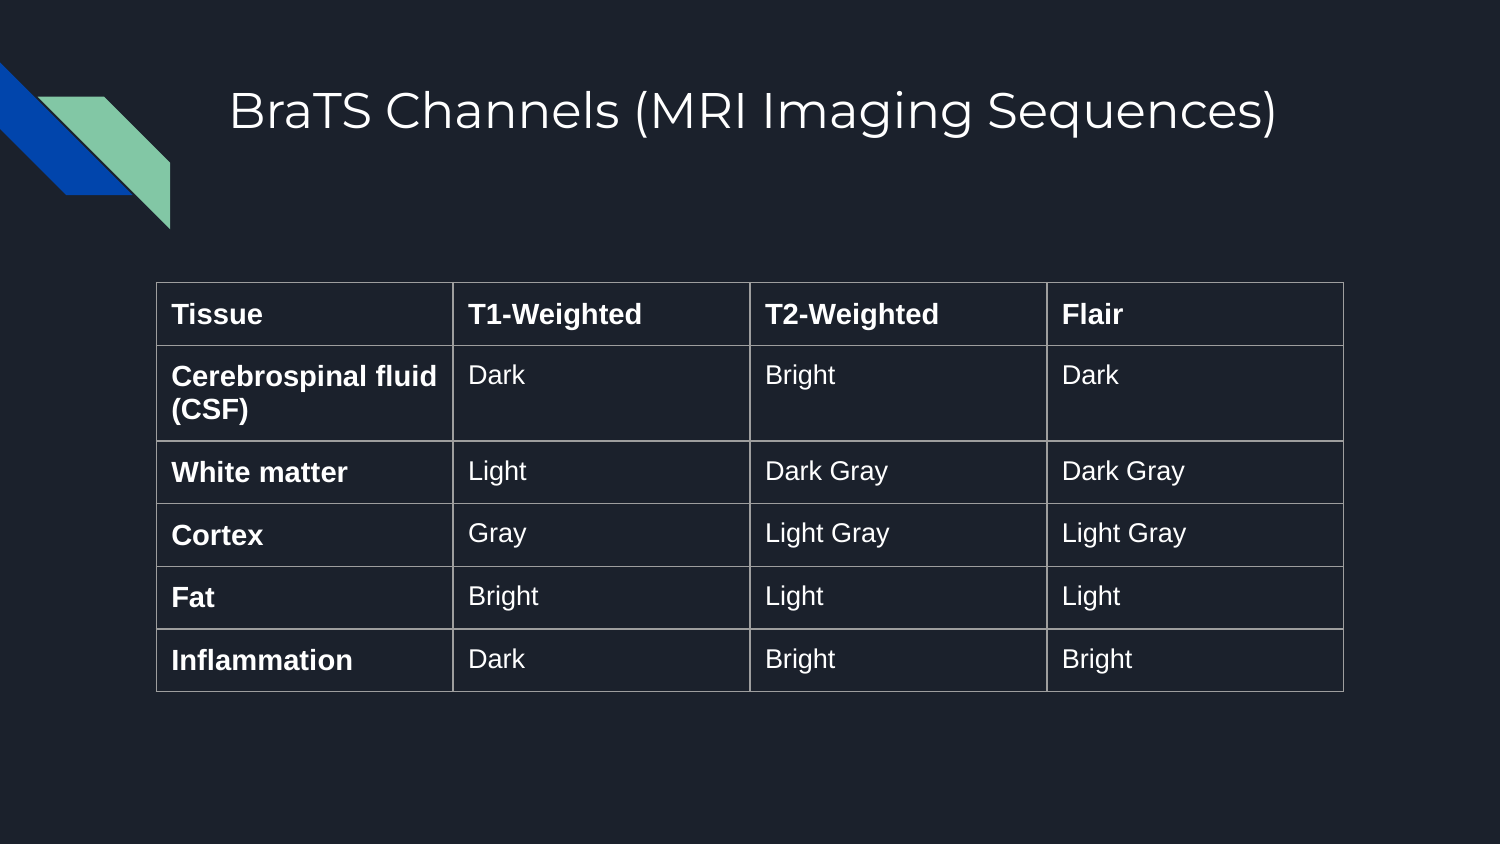

# BraTS Channels (MRI Imaging Sequences)
| Tissue | T1-Weighted | T2-Weighted | Flair |
| --- | --- | --- | --- |
| Cerebrospinal fluid (CSF) | Dark | Bright | Dark |
| White matter | Light | Dark Gray | Dark Gray |
| Cortex | Gray | Light Gray | Light Gray |
| Fat | Bright | Light | Light |
| Inflammation | Dark | Bright | Bright |